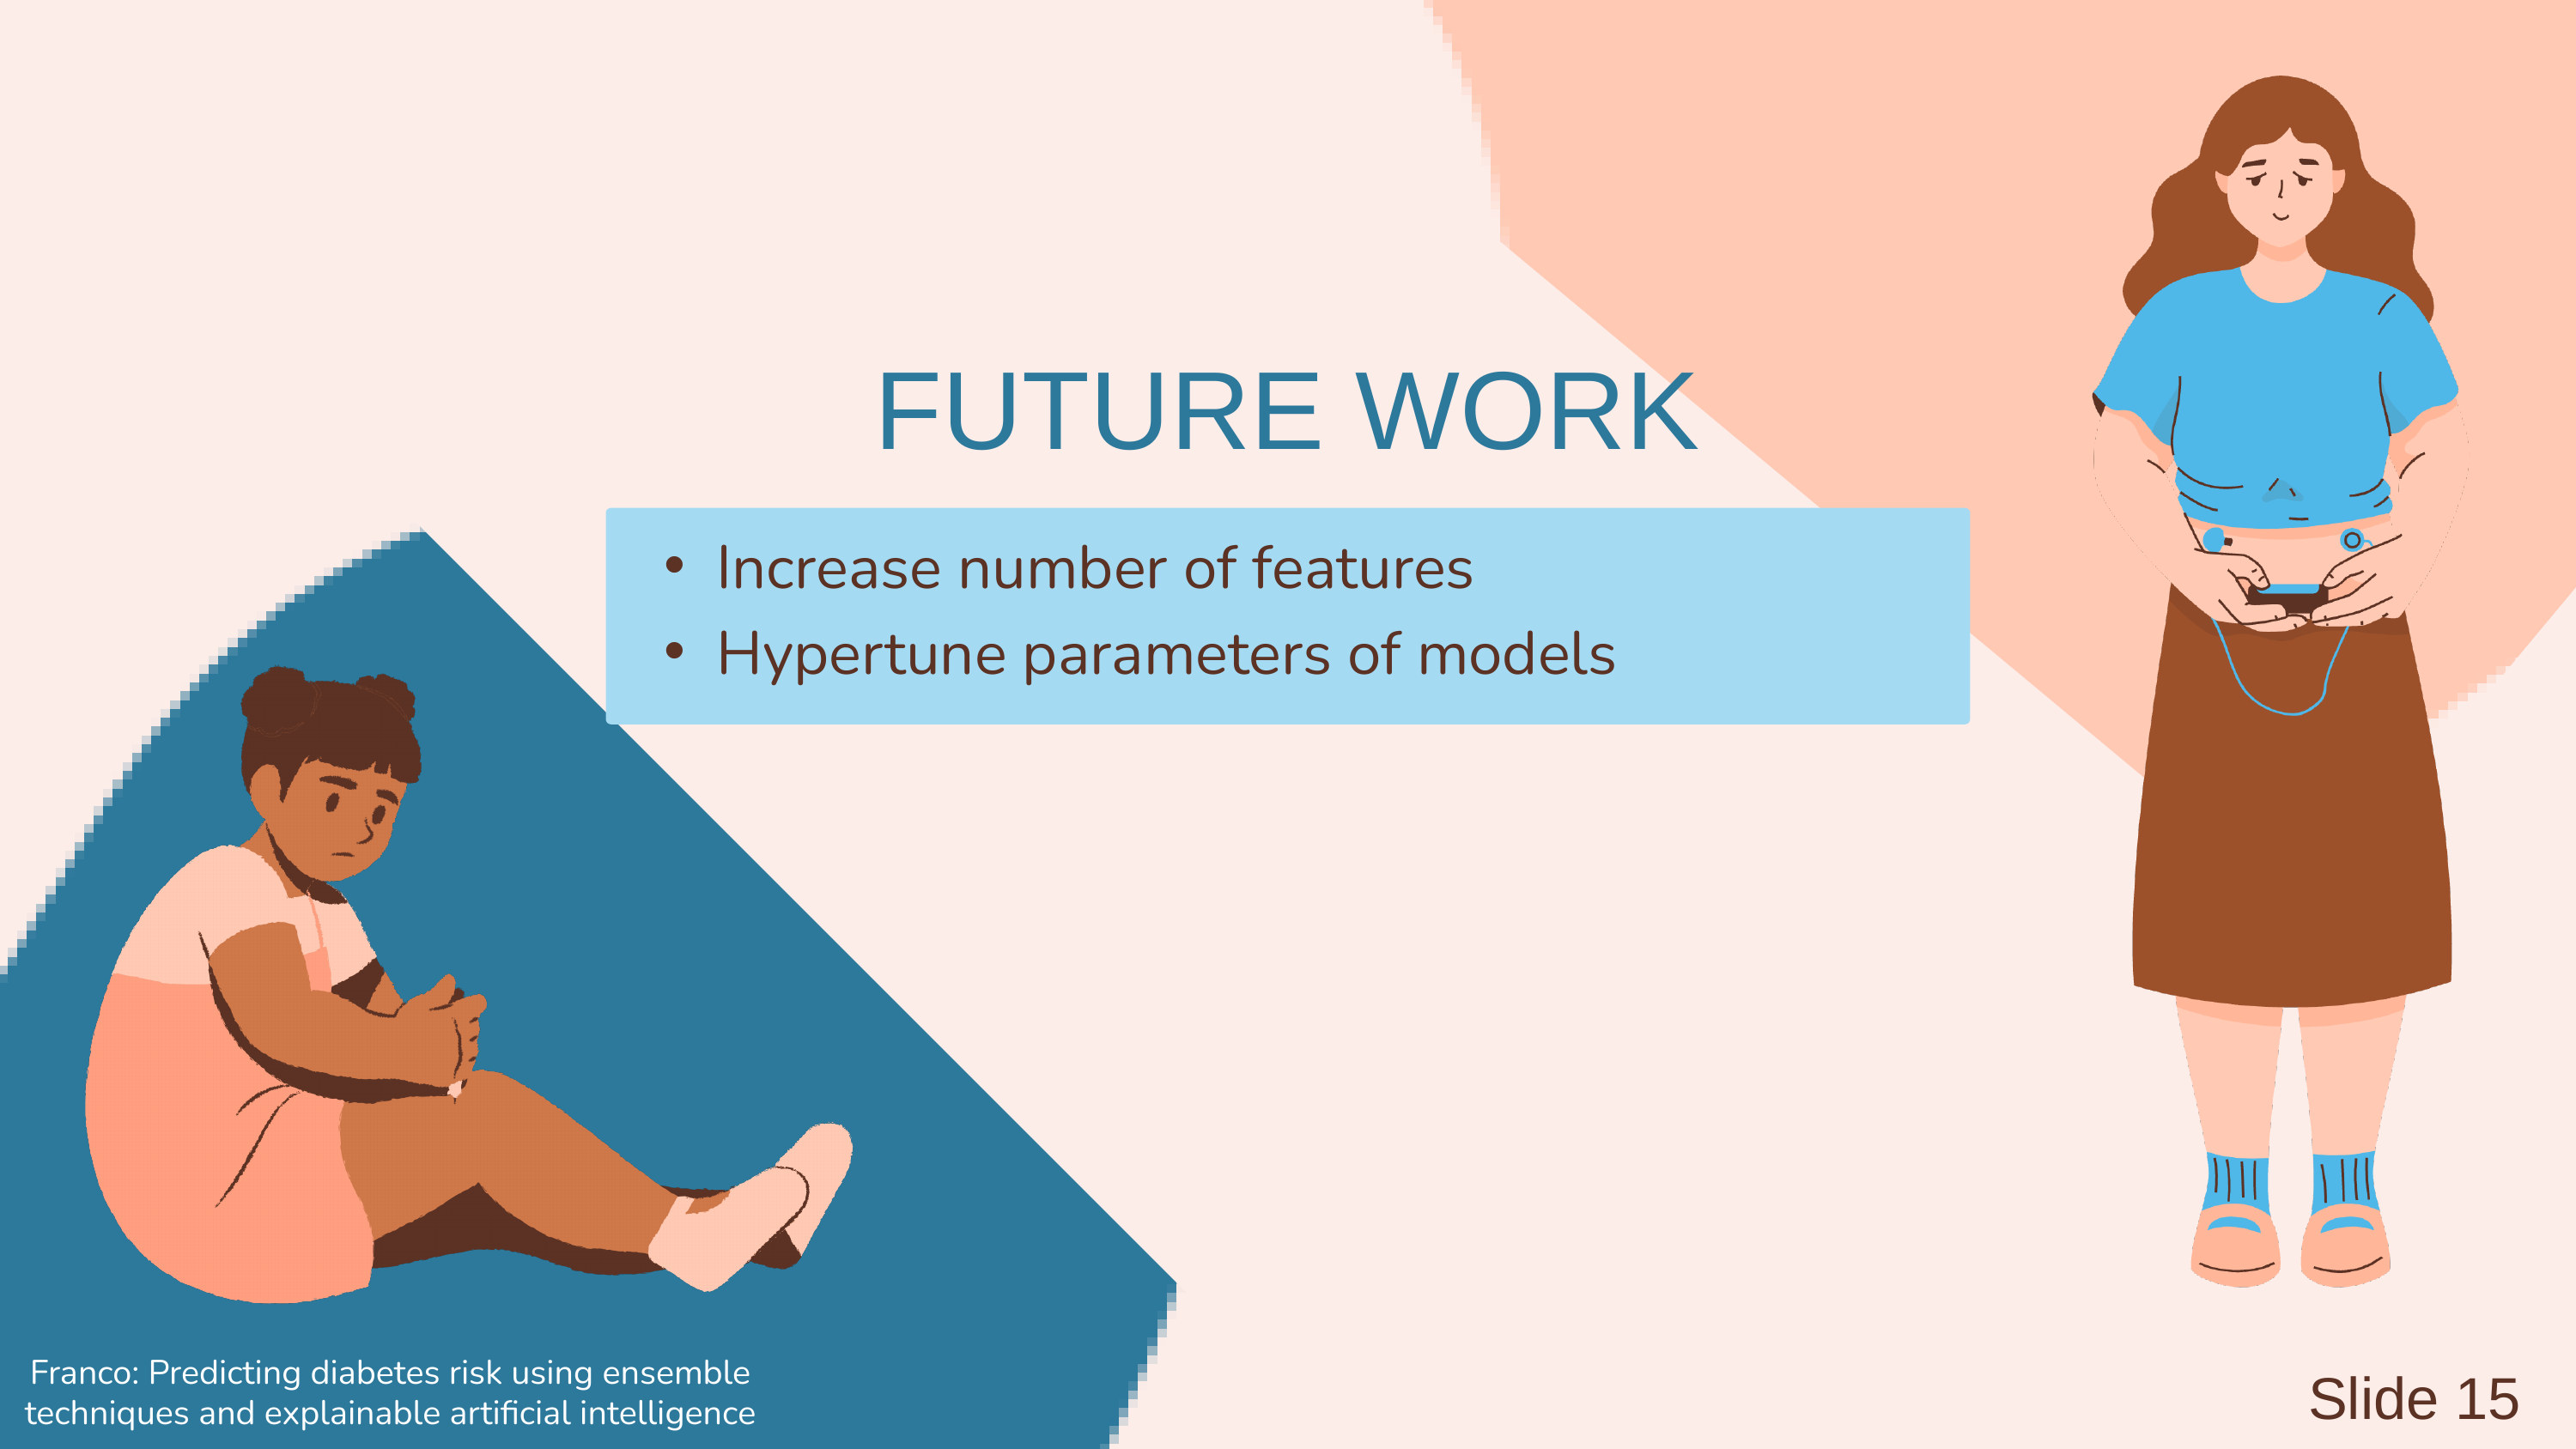

FUTURE WORK

Increase number of features
Hypertune parameters of models

Franco: Predicting diabetes risk using ensemble techniques and explainable artificial intelligence
Slide 15